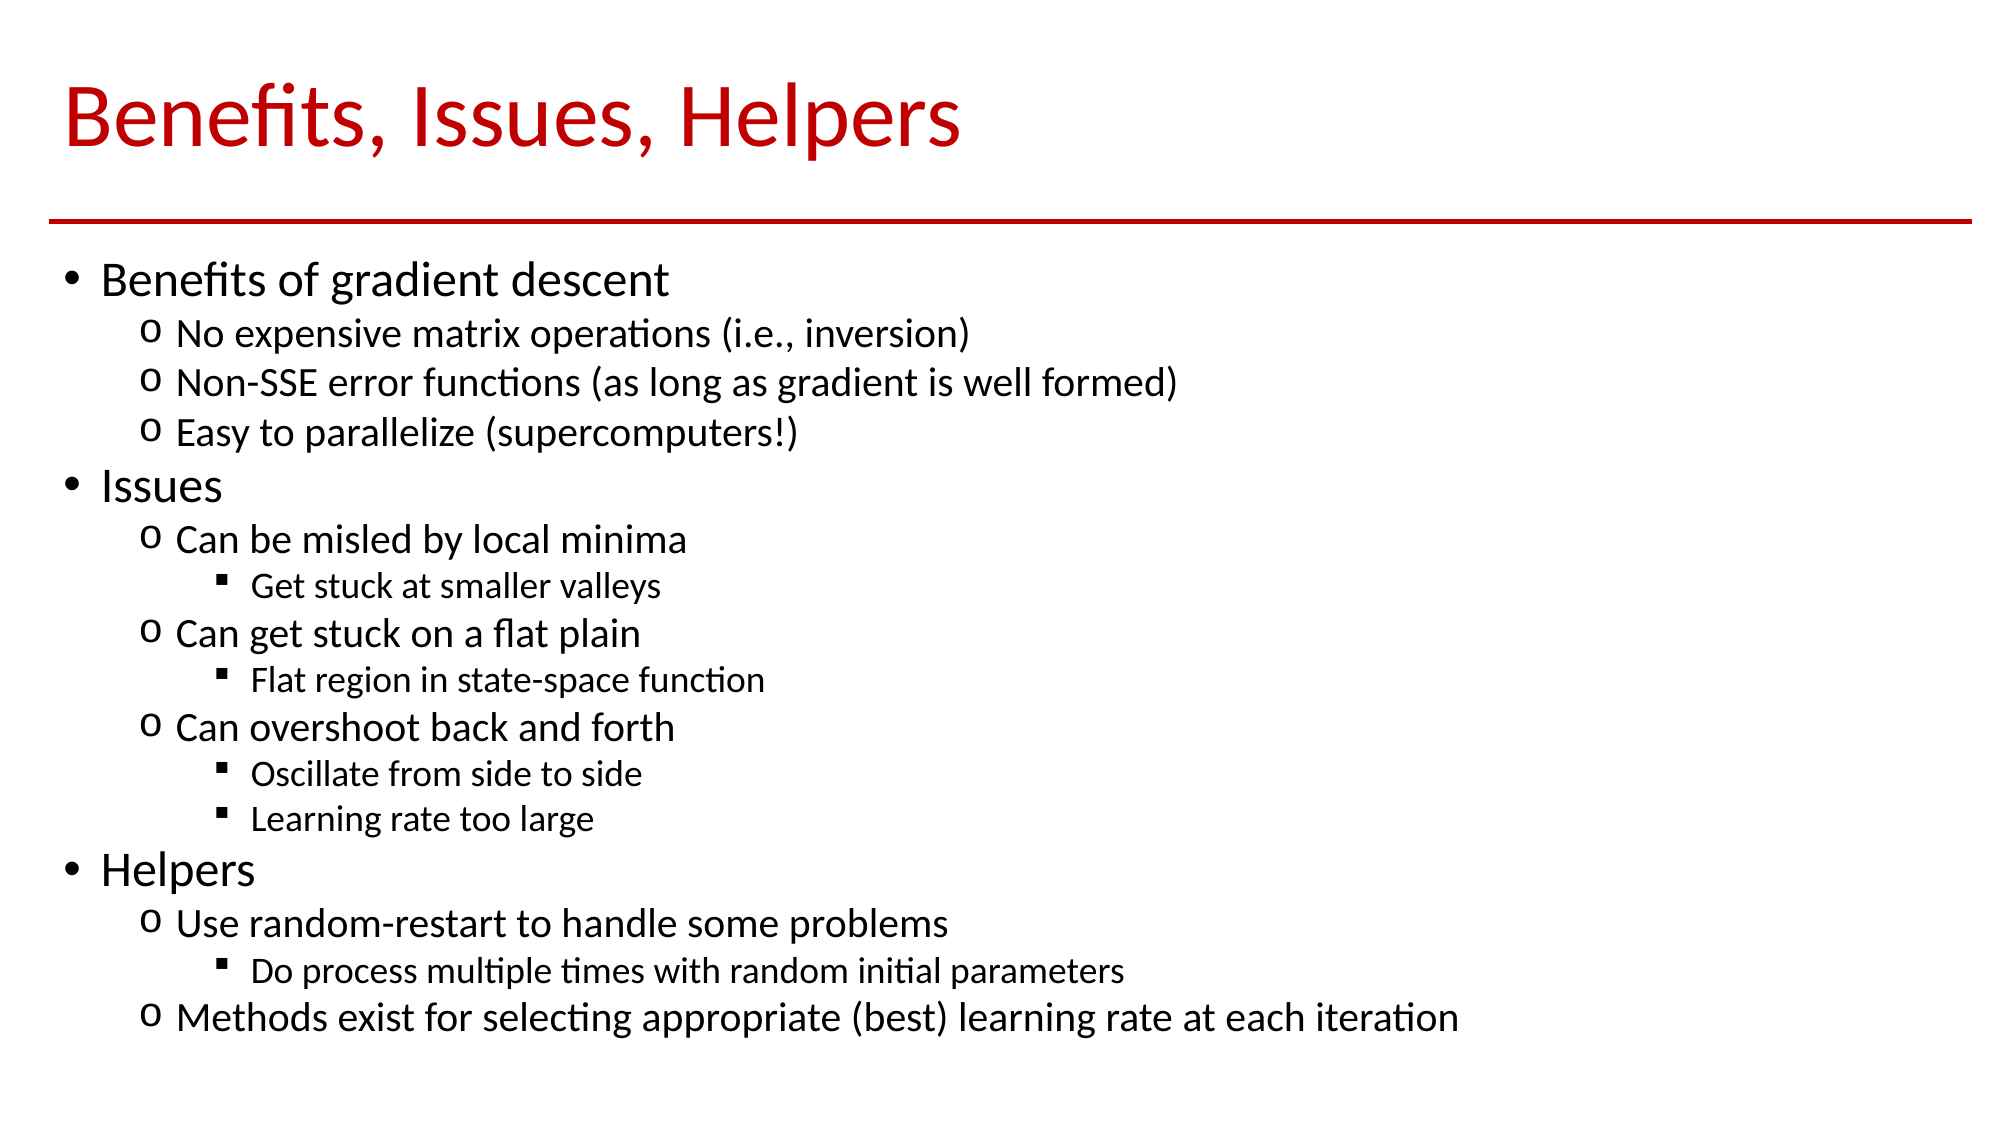

# Benefits, Issues, Helpers
Benefits of gradient descent
No expensive matrix operations (i.e., inversion)
Non-SSE error functions (as long as gradient is well formed)
Easy to parallelize (supercomputers!)
Issues
Can be misled by local minima
Get stuck at smaller valleys
Can get stuck on a flat plain
Flat region in state-space function
Can overshoot back and forth
Oscillate from side to side
Learning rate too large
Helpers
Use random-restart to handle some problems
Do process multiple times with random initial parameters
Methods exist for selecting appropriate (best) learning rate at each iteration